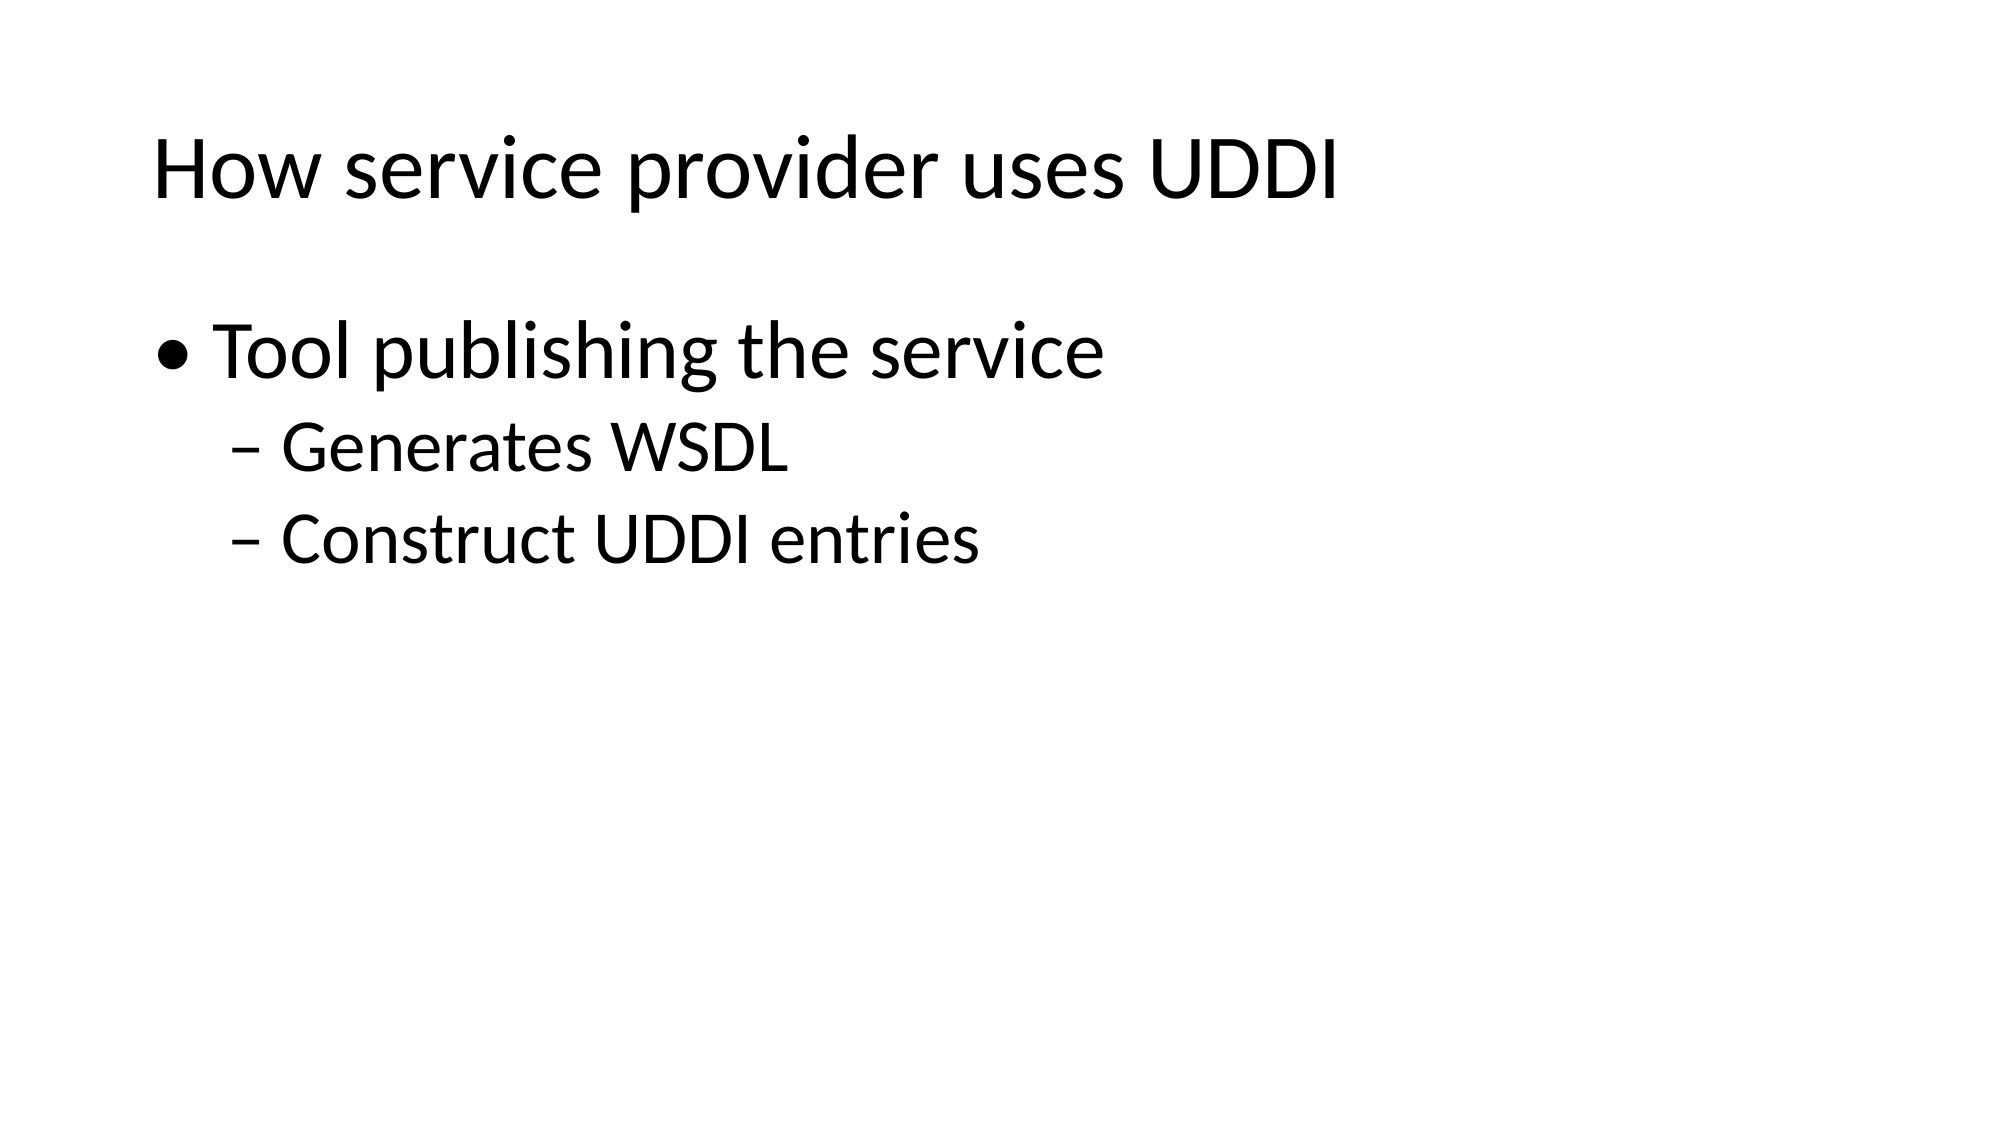

# How service provider uses UDDI
• Tool publishing the service
– Generates WSDL
– Construct UDDI entries